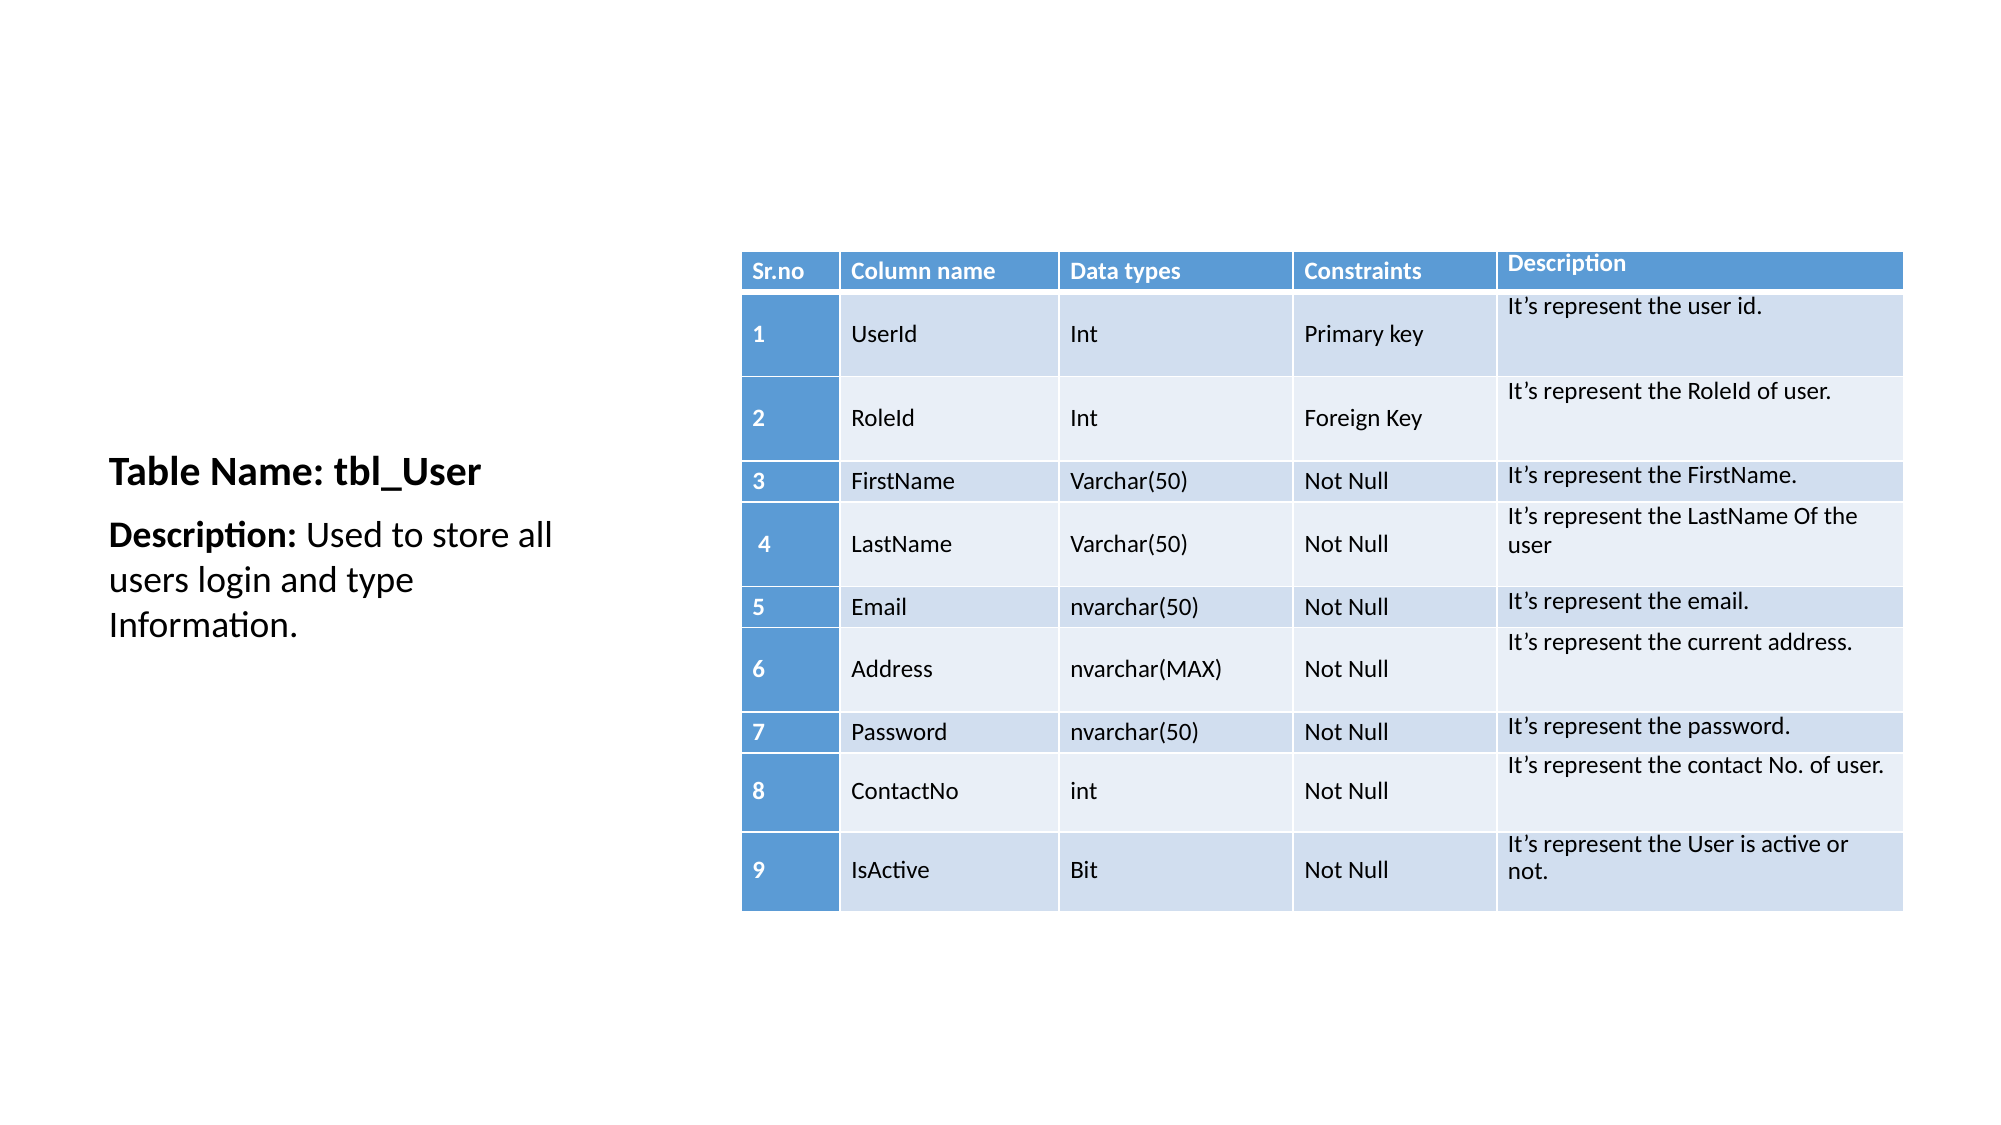

| Sr.no | Column name | Data types | Constraints | Description |
| --- | --- | --- | --- | --- |
| 1 | UserId | Int | Primary key | It’s represent the user id. |
| 2 | RoleId | Int | Foreign Key | It’s represent the RoleId of user. |
| 3 | FirstName | Varchar(50) | Not Null | It’s represent the FirstName. |
| 4 | LastName | Varchar(50) | Not Null | It’s represent the LastName Of the user |
| 5 | Email | nvarchar(50) | Not Null | It’s represent the email. |
| 6 | Address | nvarchar(MAX) | Not Null | It’s represent the current address. |
| 7 | Password | nvarchar(50) | Not Null | It’s represent the password. |
| 8 | ContactNo | int | Not Null | It’s represent the contact No. of user. |
| 9 | IsActive | Bit | Not Null | It’s represent the User is active or not. |

Table Name: tbl_User
Description: Used to store all users login and type Information.